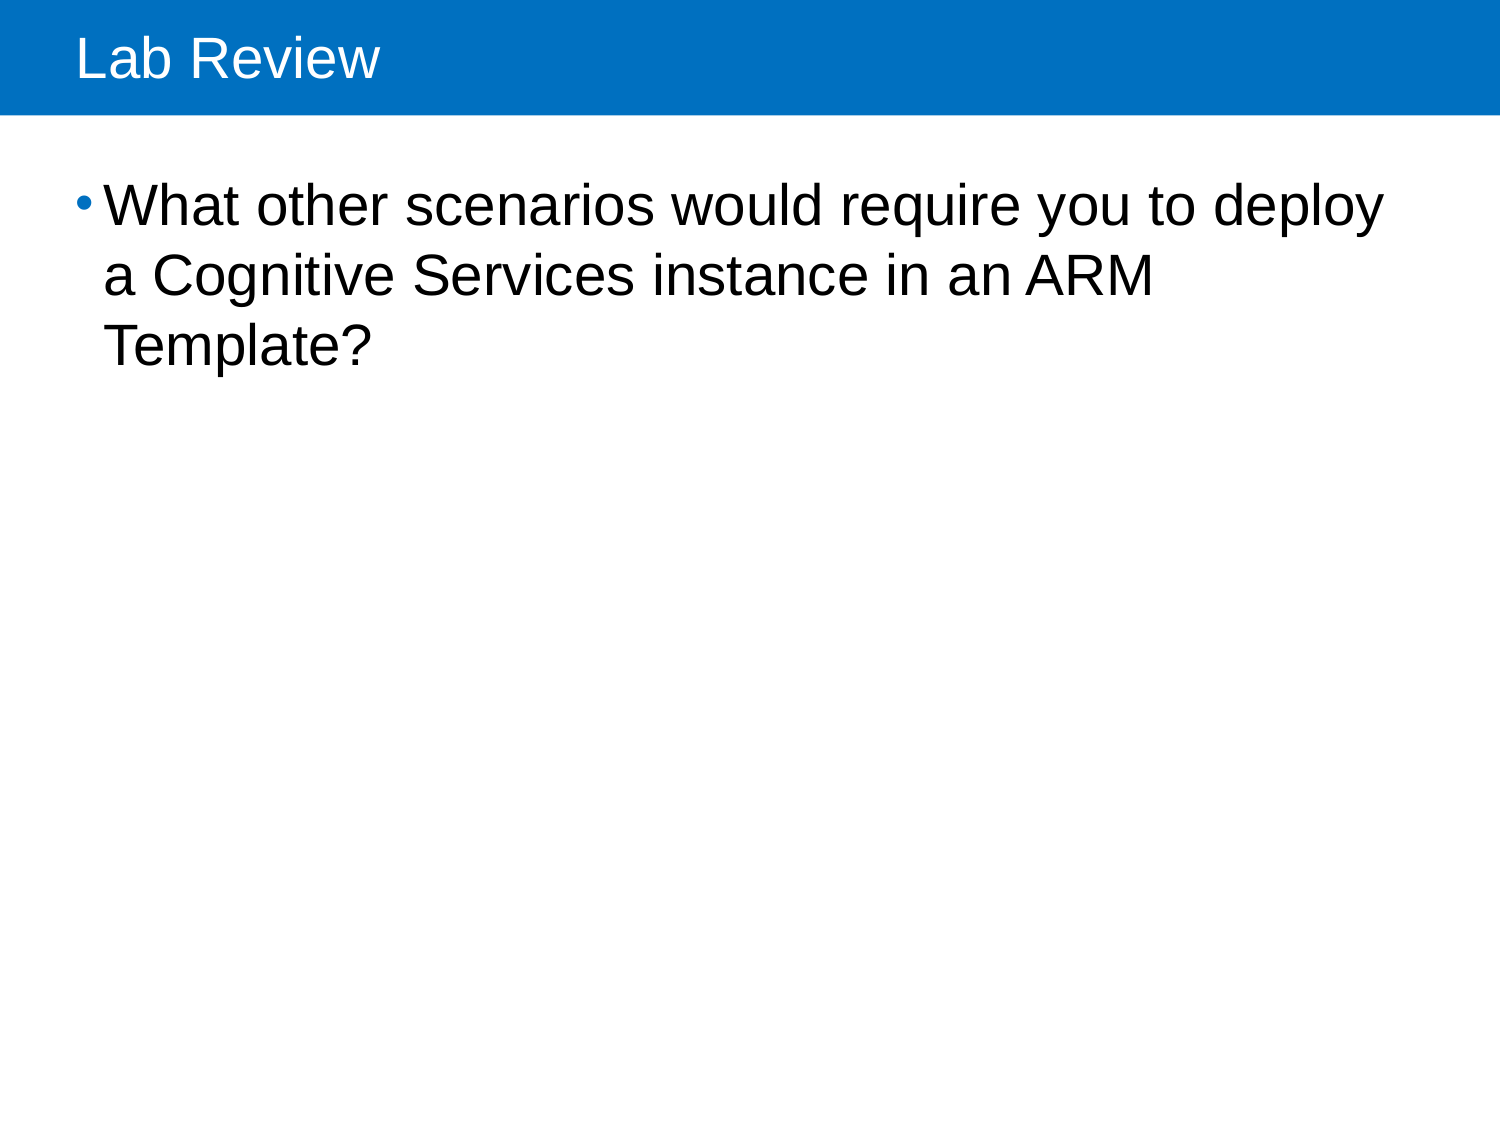

# Lab Review
What other scenarios would require you to deploy a Cognitive Services instance in an ARM Template?